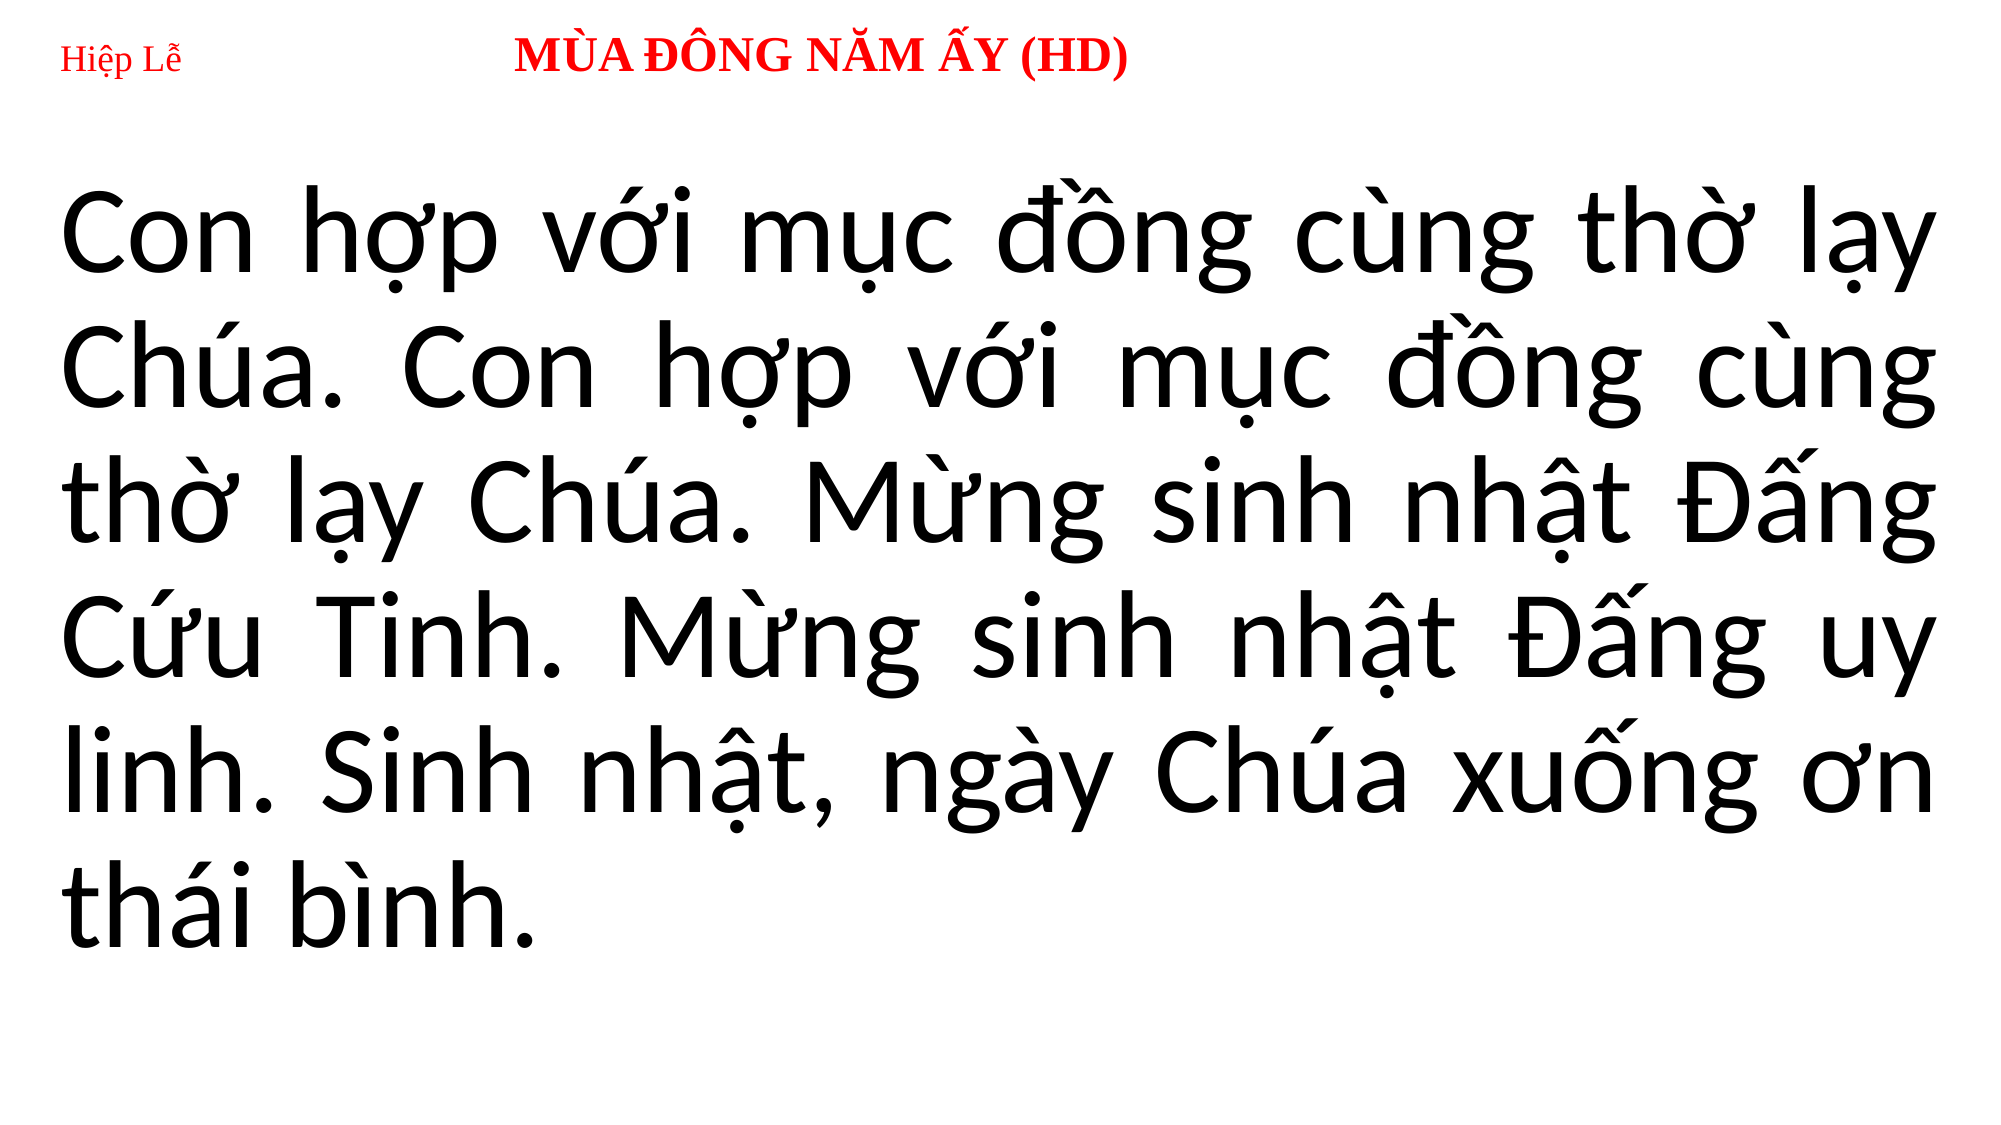

# Hiệp Lễ                                   MÙA ĐÔNG NĂM ẤY (HD)
Con hợp với mục đồng cùng thờ lạy Chúa. Con hợp với mục đồng cùng thờ lạy Chúa. Mừng sinh nhật Ðấng Cứu Tinh. Mừng sinh nhật Ðấng uy linh. Sinh nhật, ngày Chúa xuống ơn thái bình.